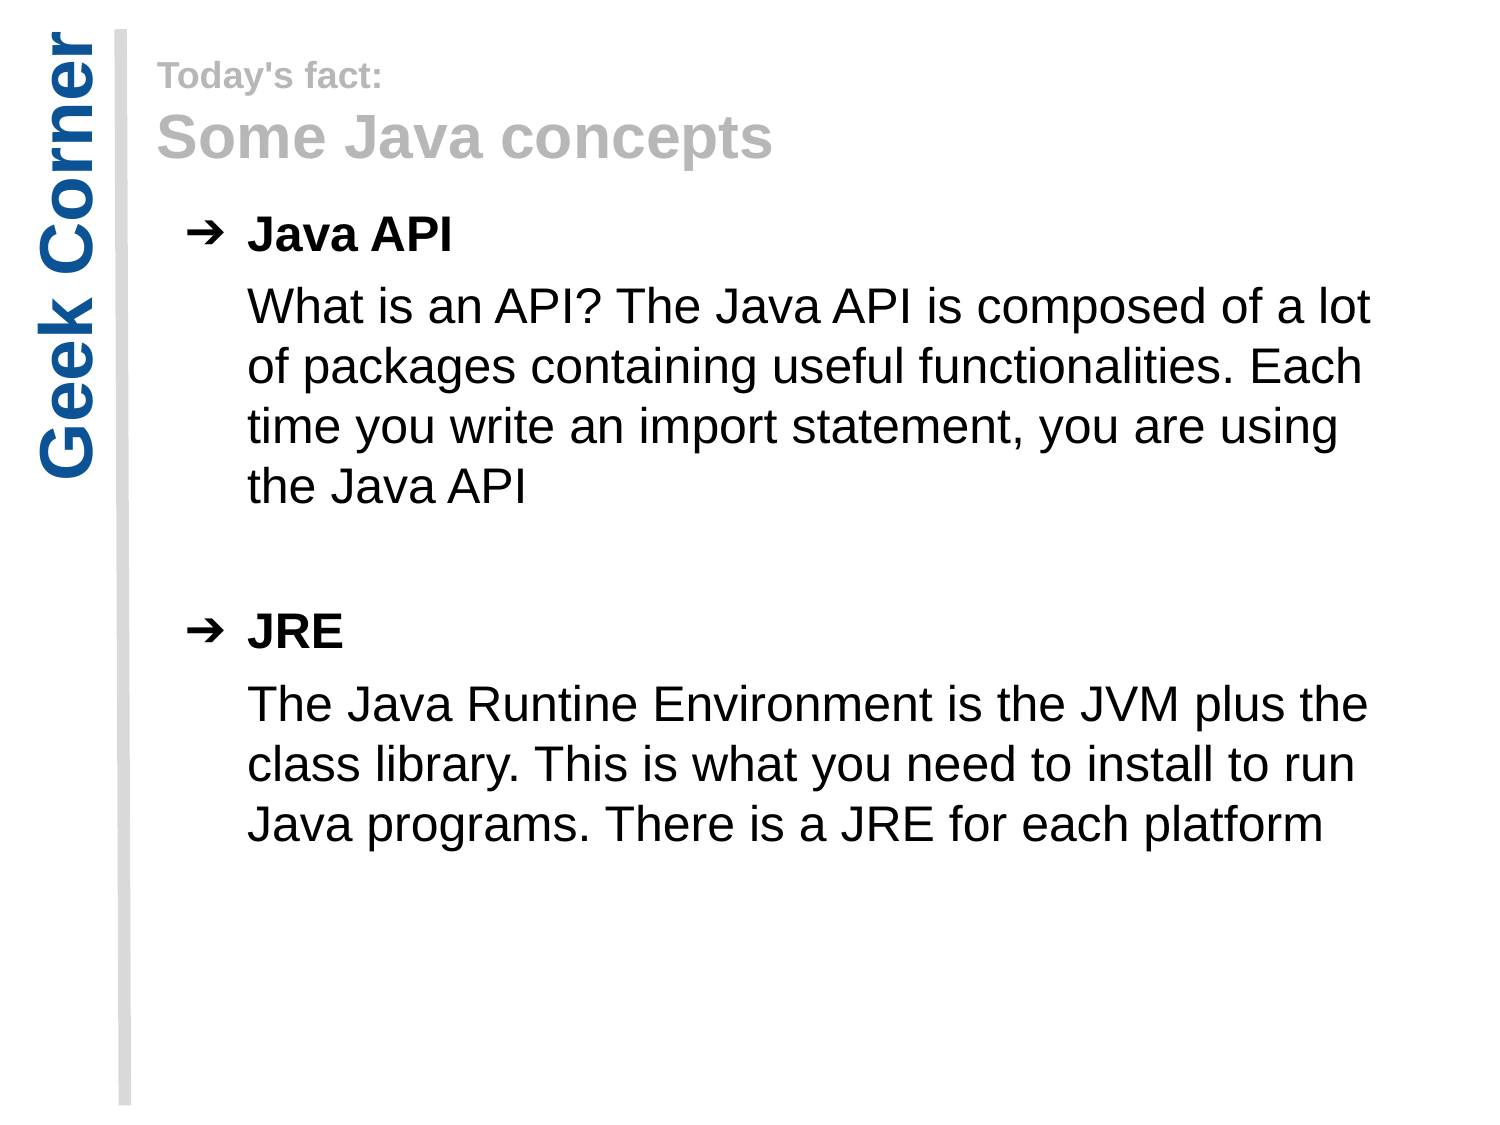

Today's fact:
Some Java concepts
Java API
What is an API? The Java API is composed of a lot of packages containing useful functionalities. Each time you write an import statement, you are using the Java API

JRE
The Java Runtine Environment is the JVM plus the class library. This is what you need to install to run Java programs. There is a JRE for each platform

Geek Corner